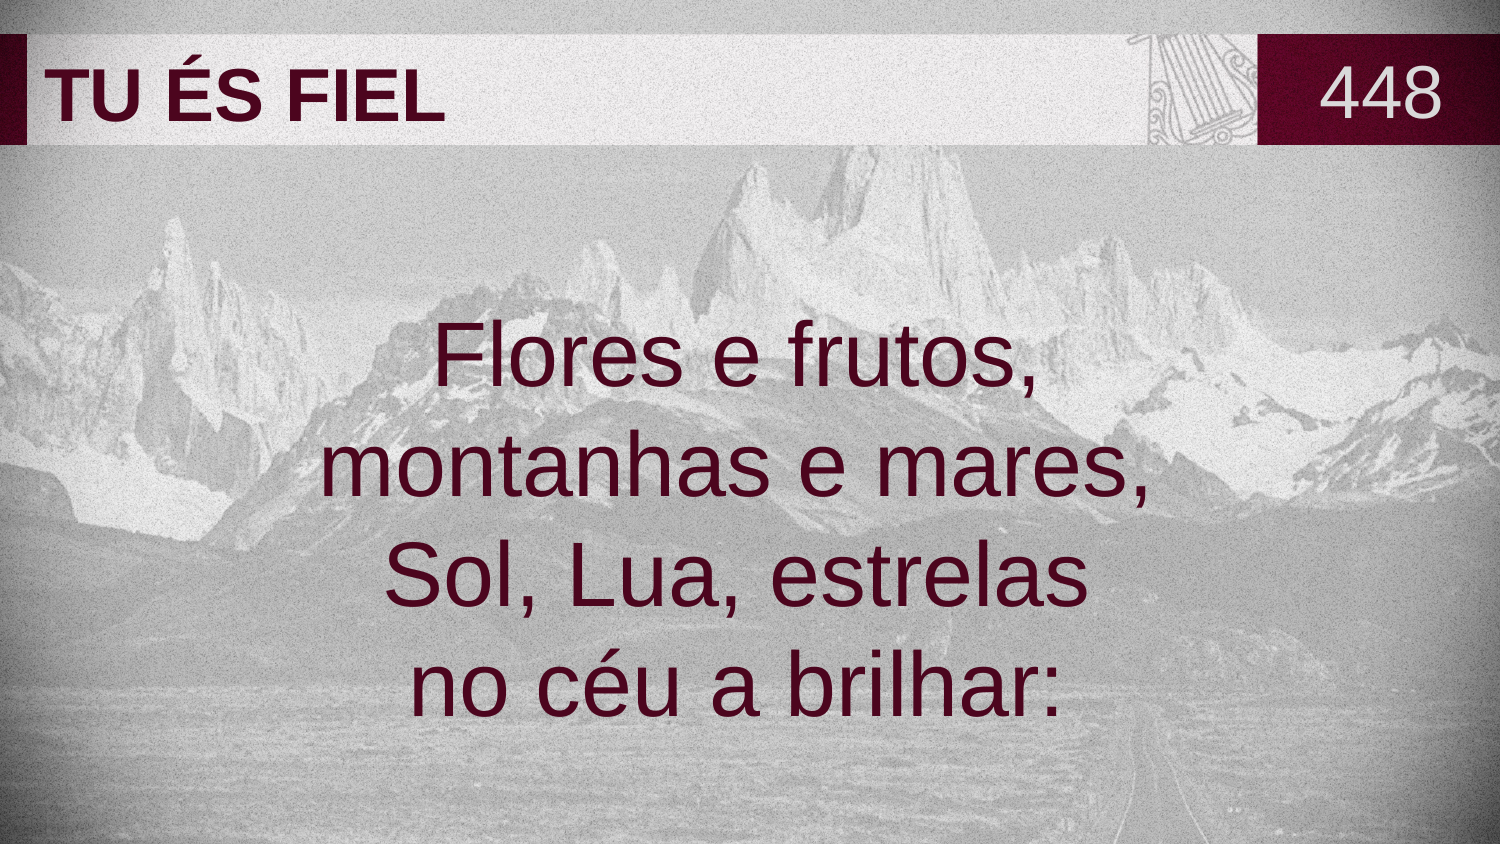

# TU ÉS FIEL
448
Flores e frutos,
montanhas e mares,
Sol, Lua, estrelas
no céu a brilhar: